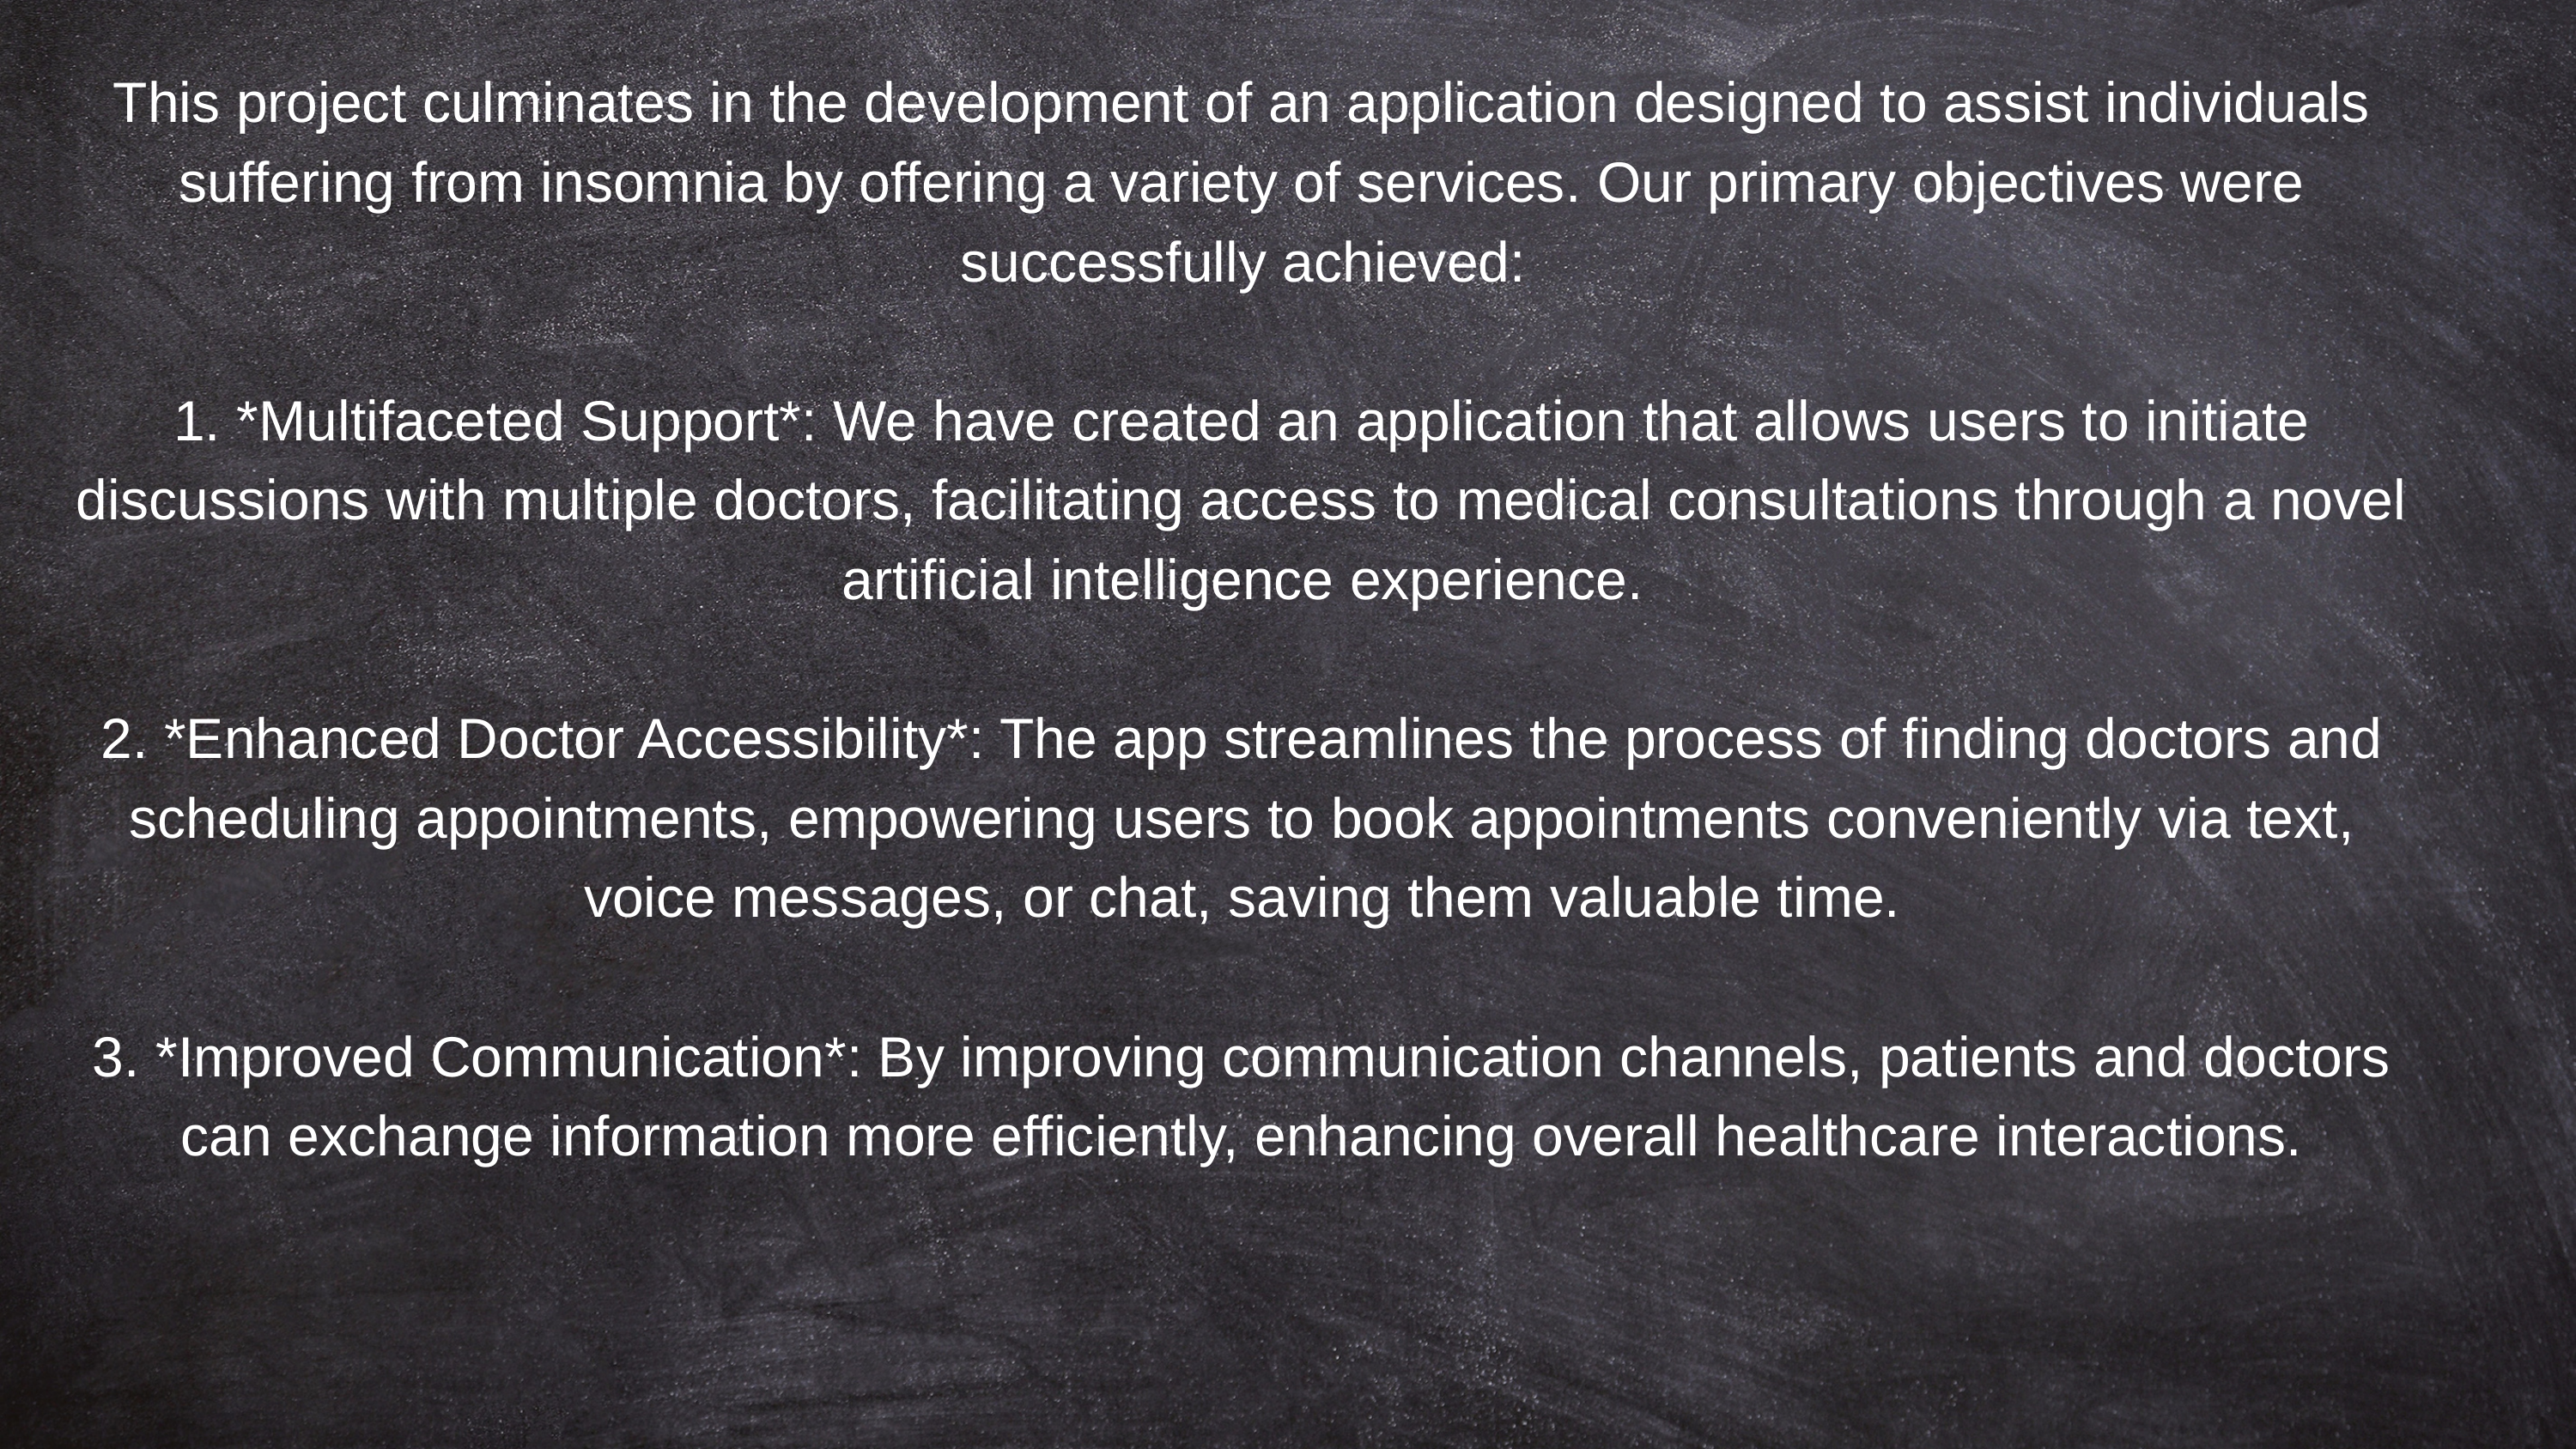

This project culminates in the development of an application designed to assist individuals suffering from insomnia by offering a variety of services. Our primary objectives were successfully achieved:

1. *Multifaceted Support*: We have created an application that allows users to initiate discussions with multiple doctors, facilitating access to medical consultations through a novel artificial intelligence experience.

2. *Enhanced Doctor Accessibility*: The app streamlines the process of finding doctors and scheduling appointments, empowering users to book appointments conveniently via text, voice messages, or chat, saving them valuable time.

3. *Improved Communication*: By improving communication channels, patients and doctors can exchange information more efficiently, enhancing overall healthcare interactions.